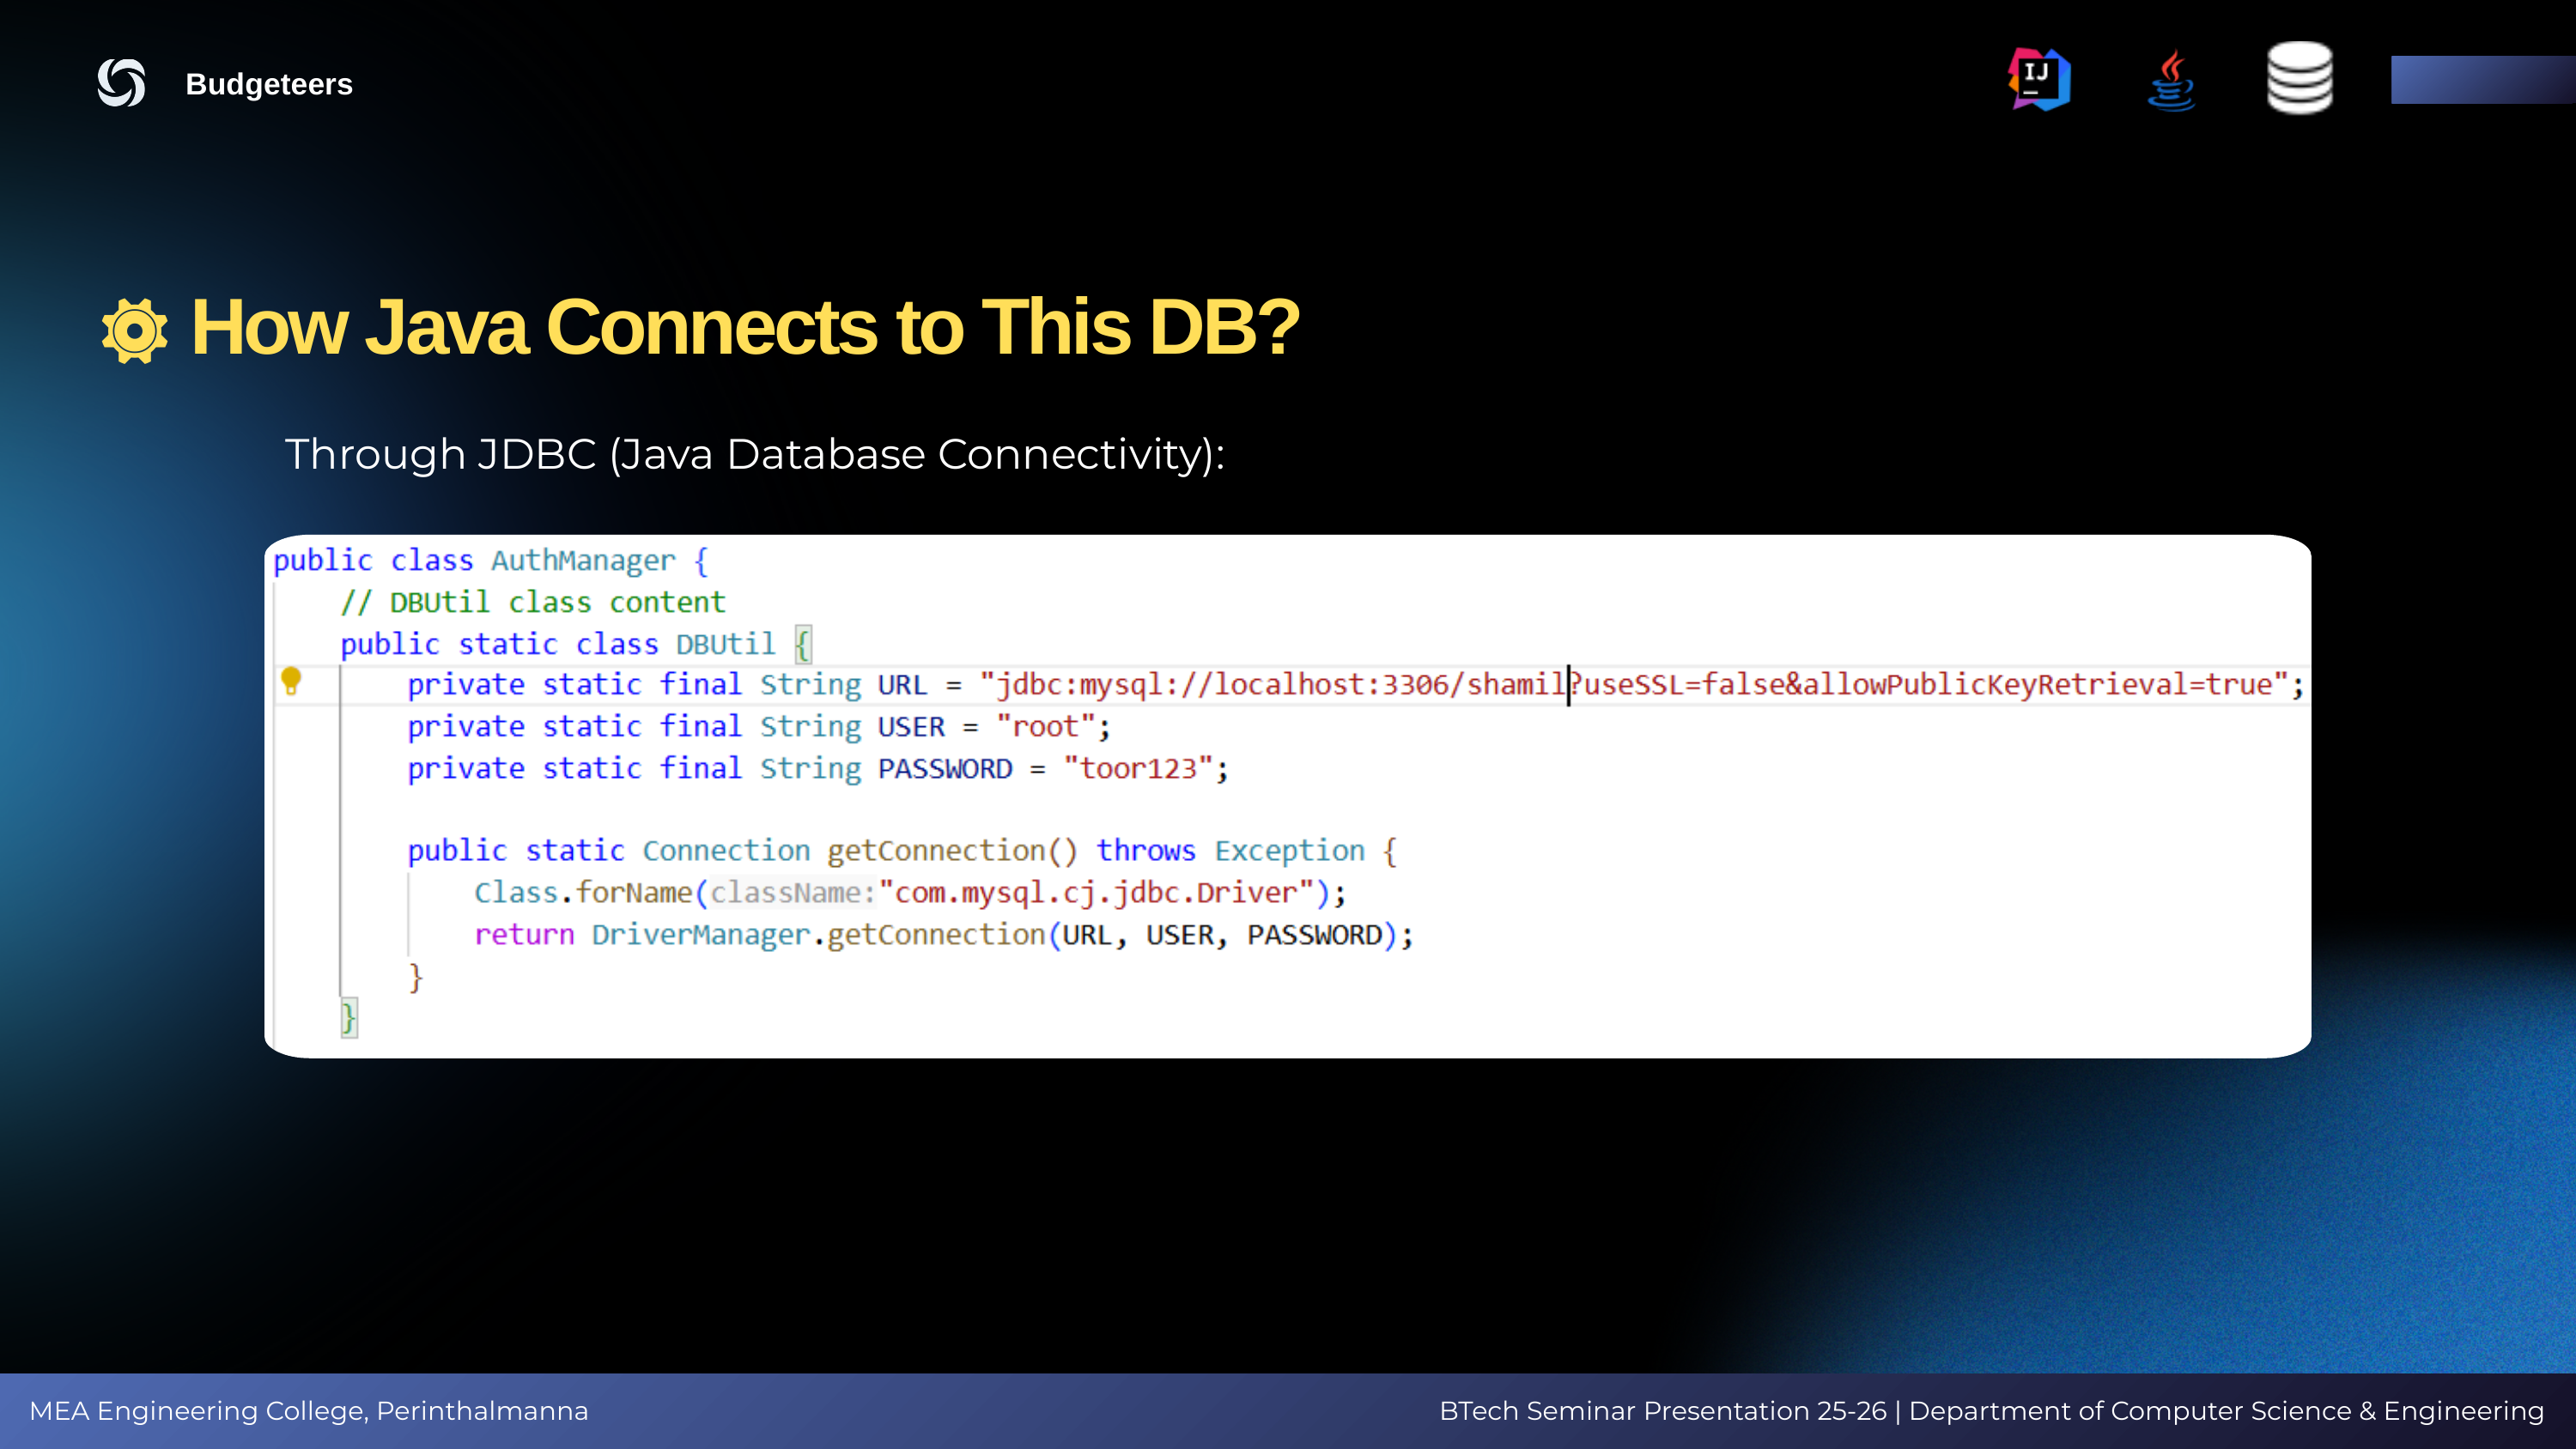

Budgeteers

⚙️ How Java Connects to This DB?
Through JDBC (Java Database Connectivity):

MEA Engineering College, Perinthalmanna                                                                                                                           BTech Seminar Presentation 25-26 | Department of Computer Science & Engineering